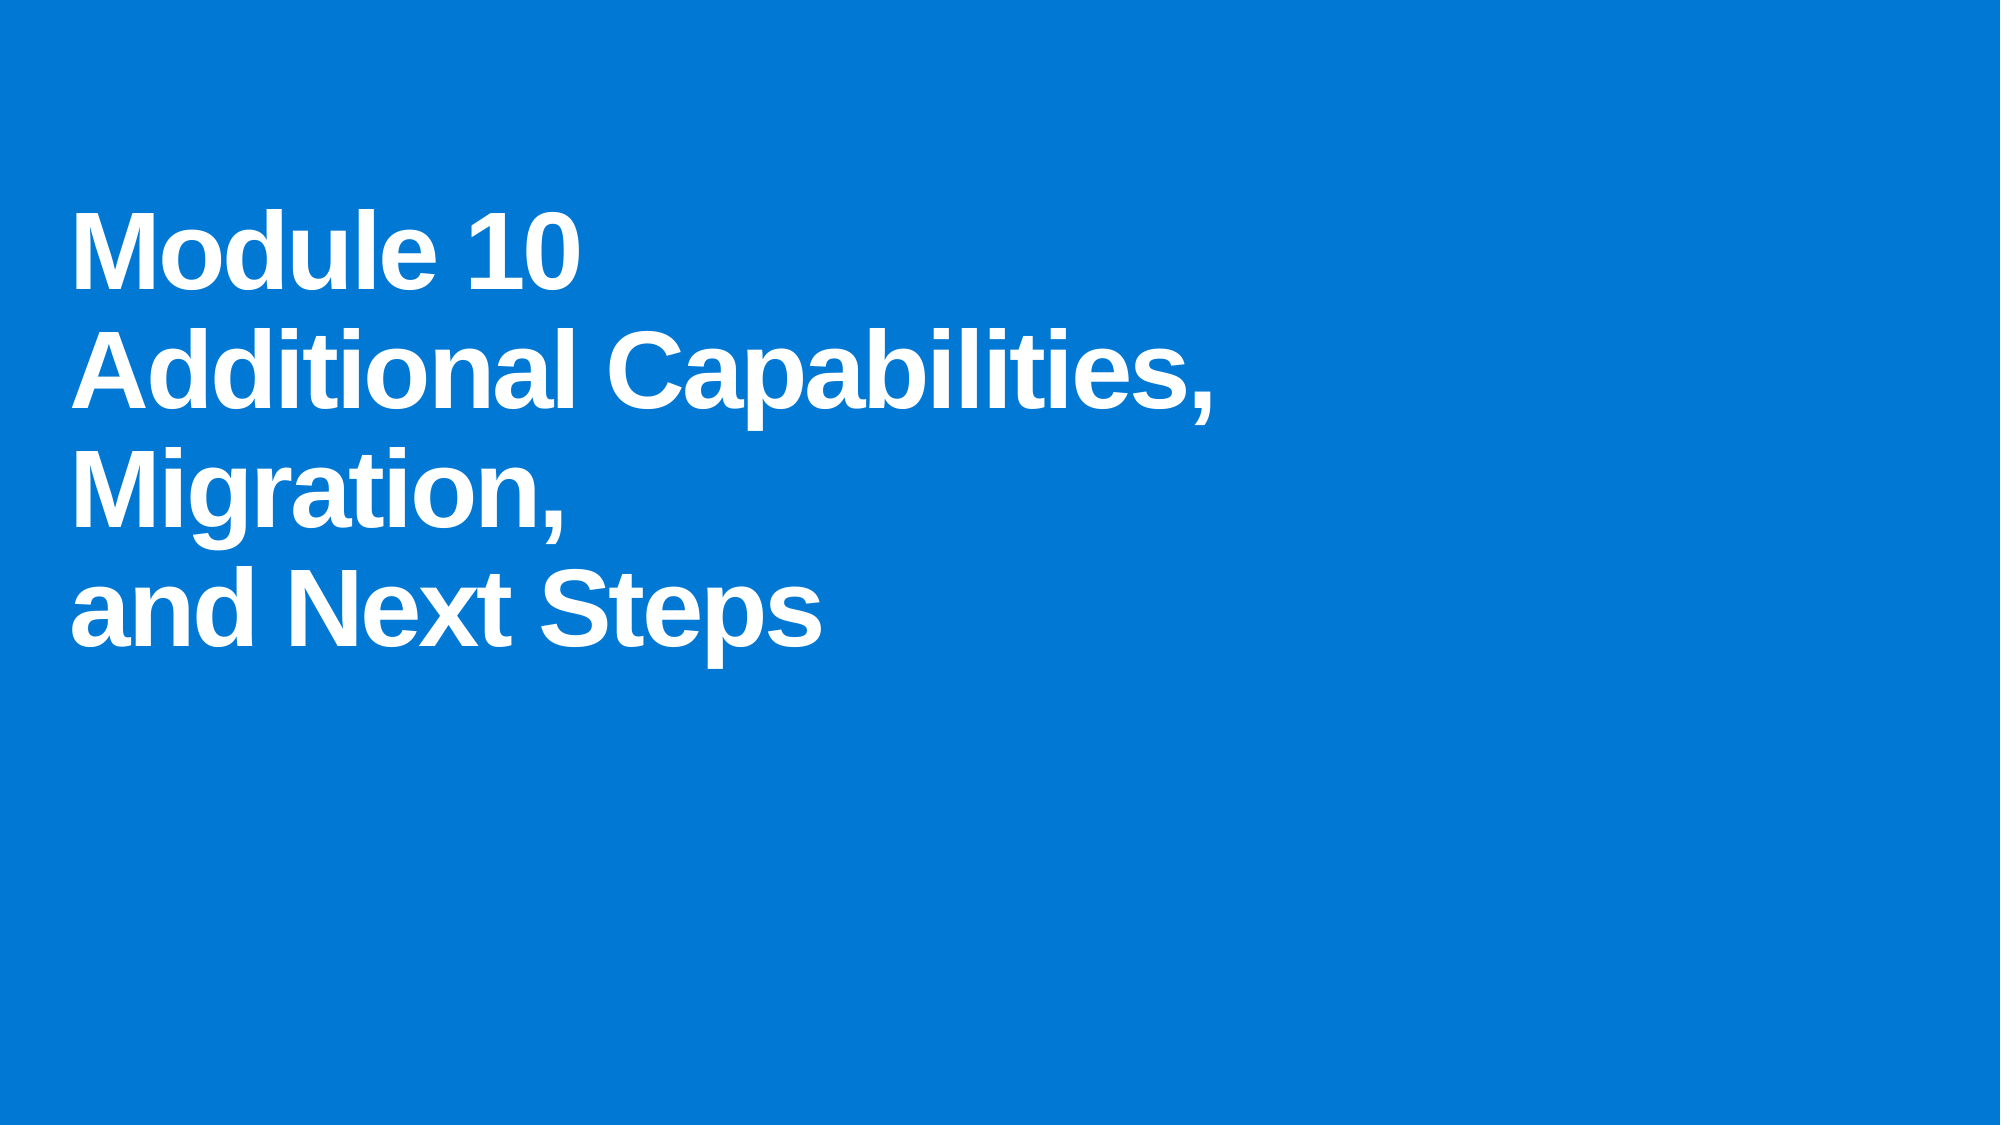

# Module 10 Additional Capabilities, Migration, and Next Steps